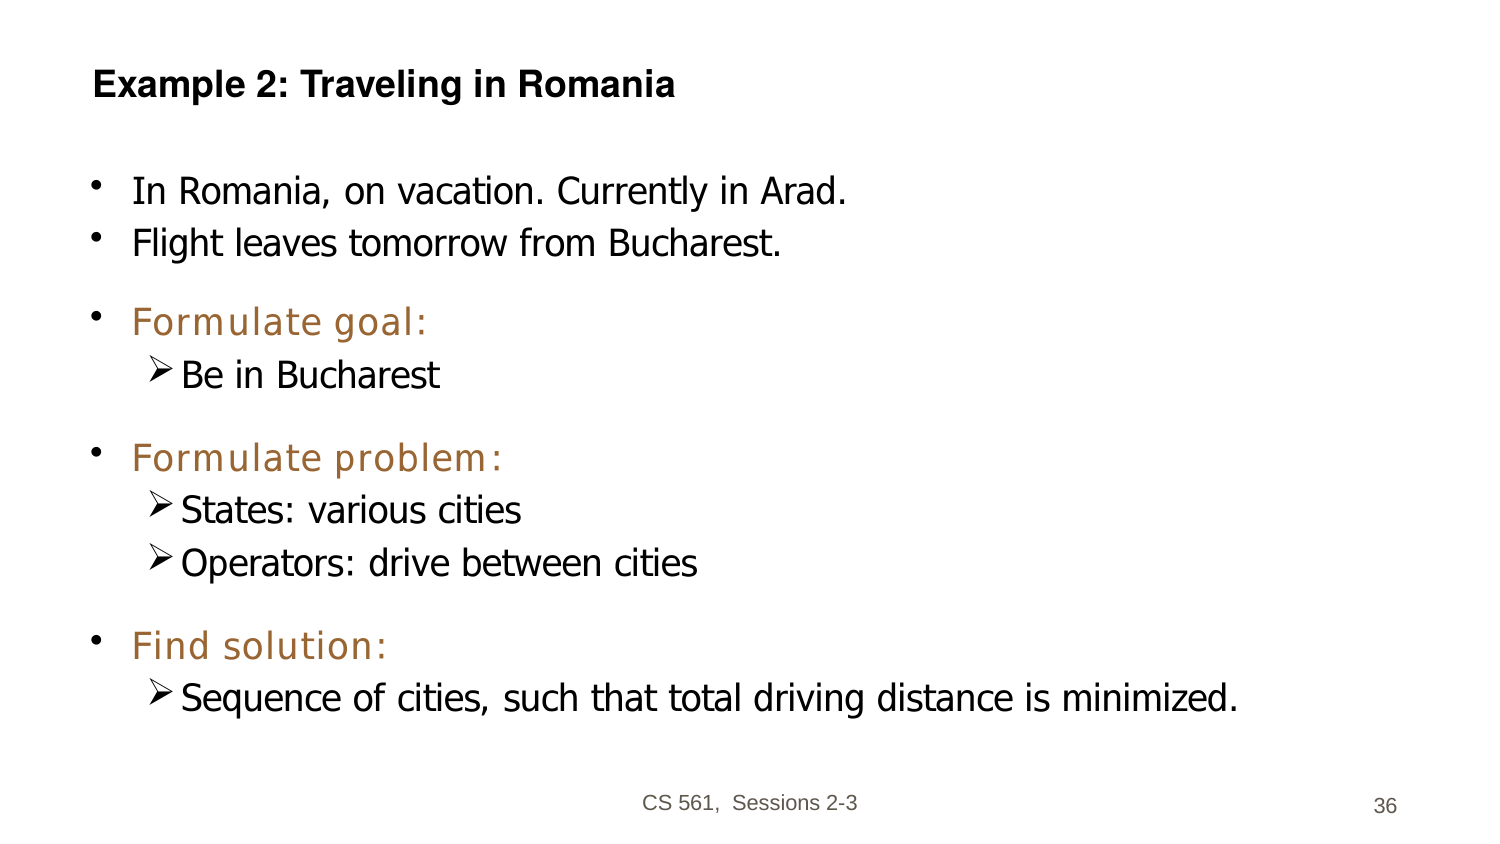

# Example 2: Traveling in Romania
In Romania, on vacation. Currently in Arad.
Flight leaves tomorrow from Bucharest.

Formulate goal:
Be in Bucharest

Formulate problem:
States: various cities
Operators: drive between cities

Find solution:
Sequence of cities, such that total driving distance is minimized.
CS 561,  Sessions 2-3
36